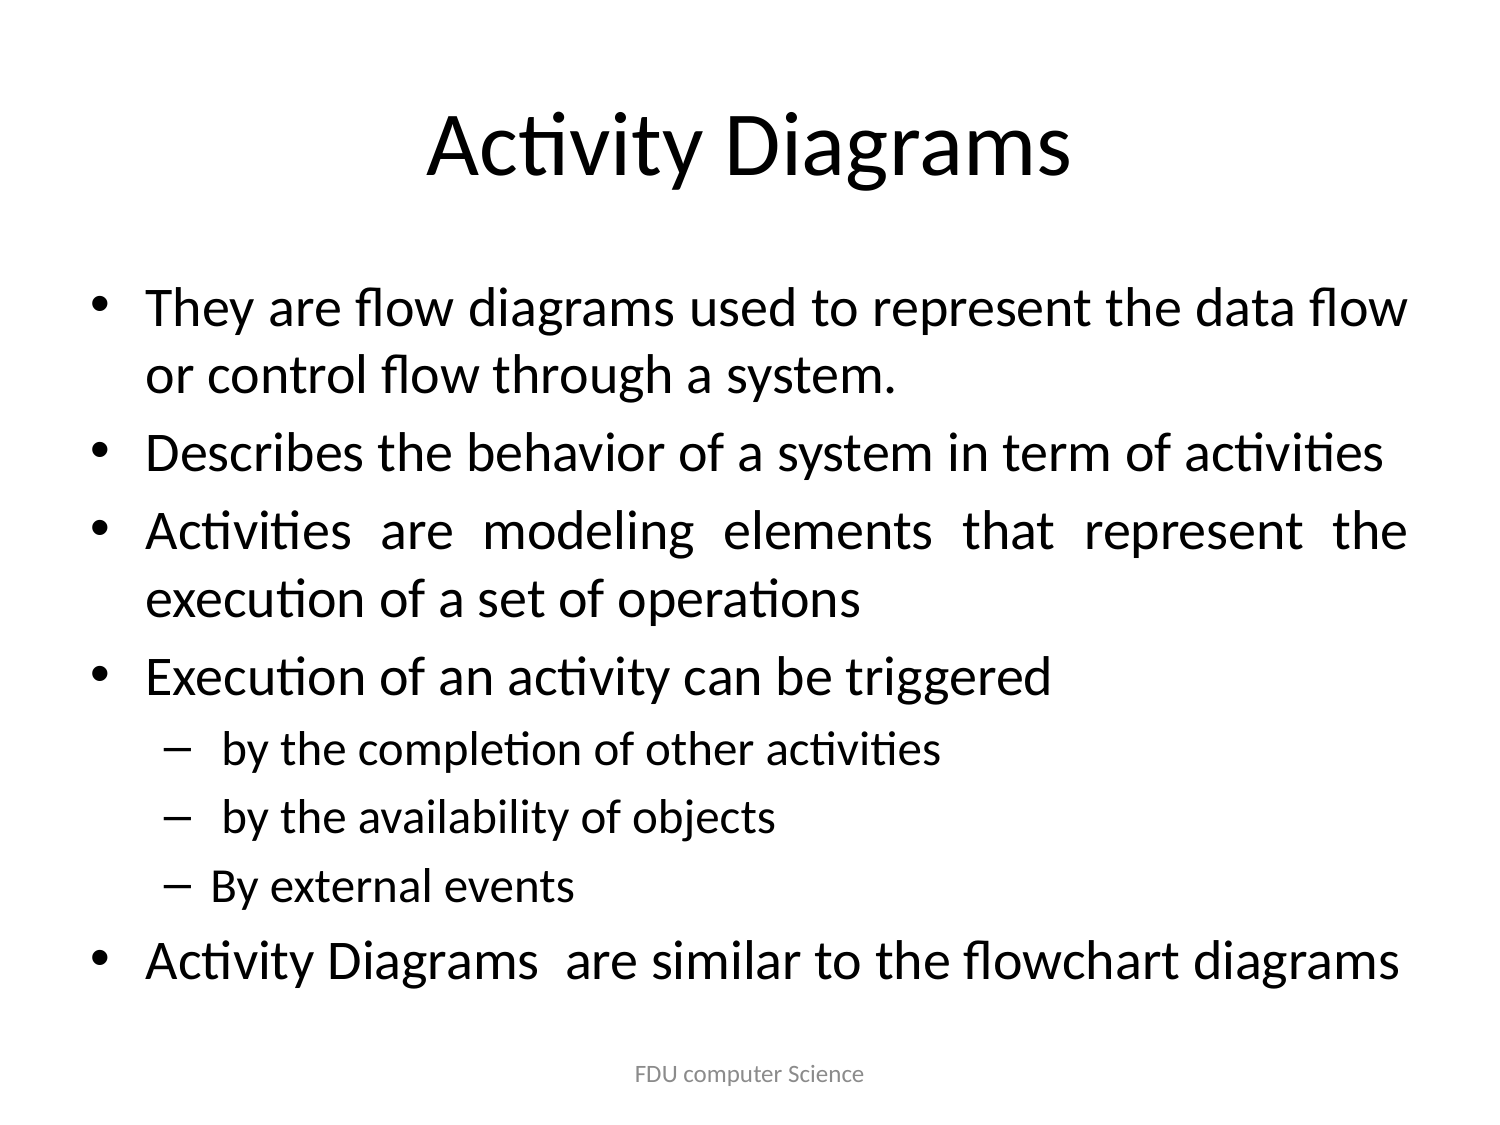

# Activity Diagrams
They are flow diagrams used to represent the data flow or control flow through a system.
Describes the behavior of a system in term of activities
Activities are modeling elements that represent the execution of a set of operations
Execution of an activity can be triggered
 by the completion of other activities
 by the availability of objects
By external events
Activity Diagrams  are similar to the flowchart diagrams

FDU computer Science